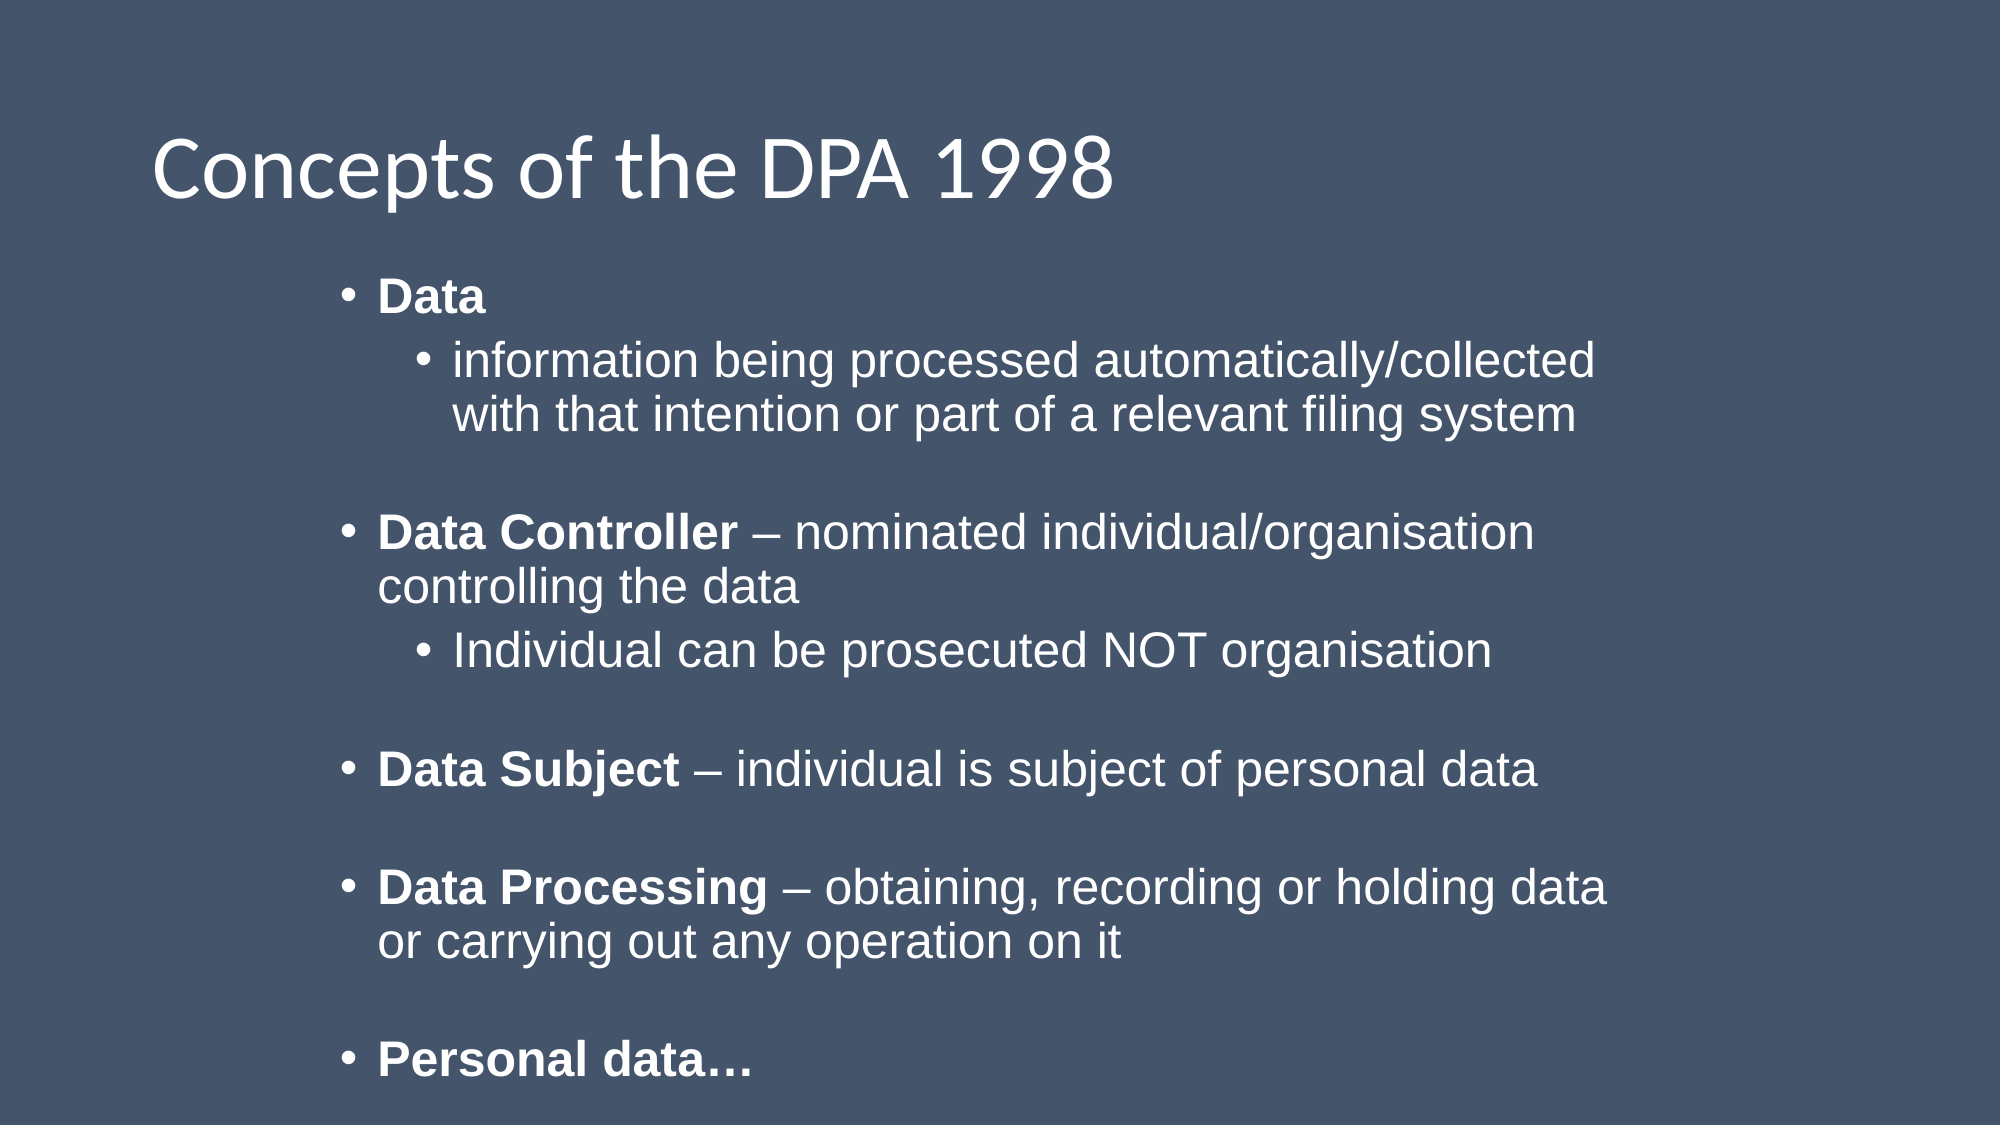

# Concepts of the DPA 1998
Data
information being processed automatically/collected with that intention or part of a relevant filing system

Data Controller – nominated individual/organisation controlling the data
Individual can be prosecuted NOT organisation

Data Subject – individual is subject of personal data

Data Processing – obtaining, recording or holding data or carrying out any operation on it

Personal data…